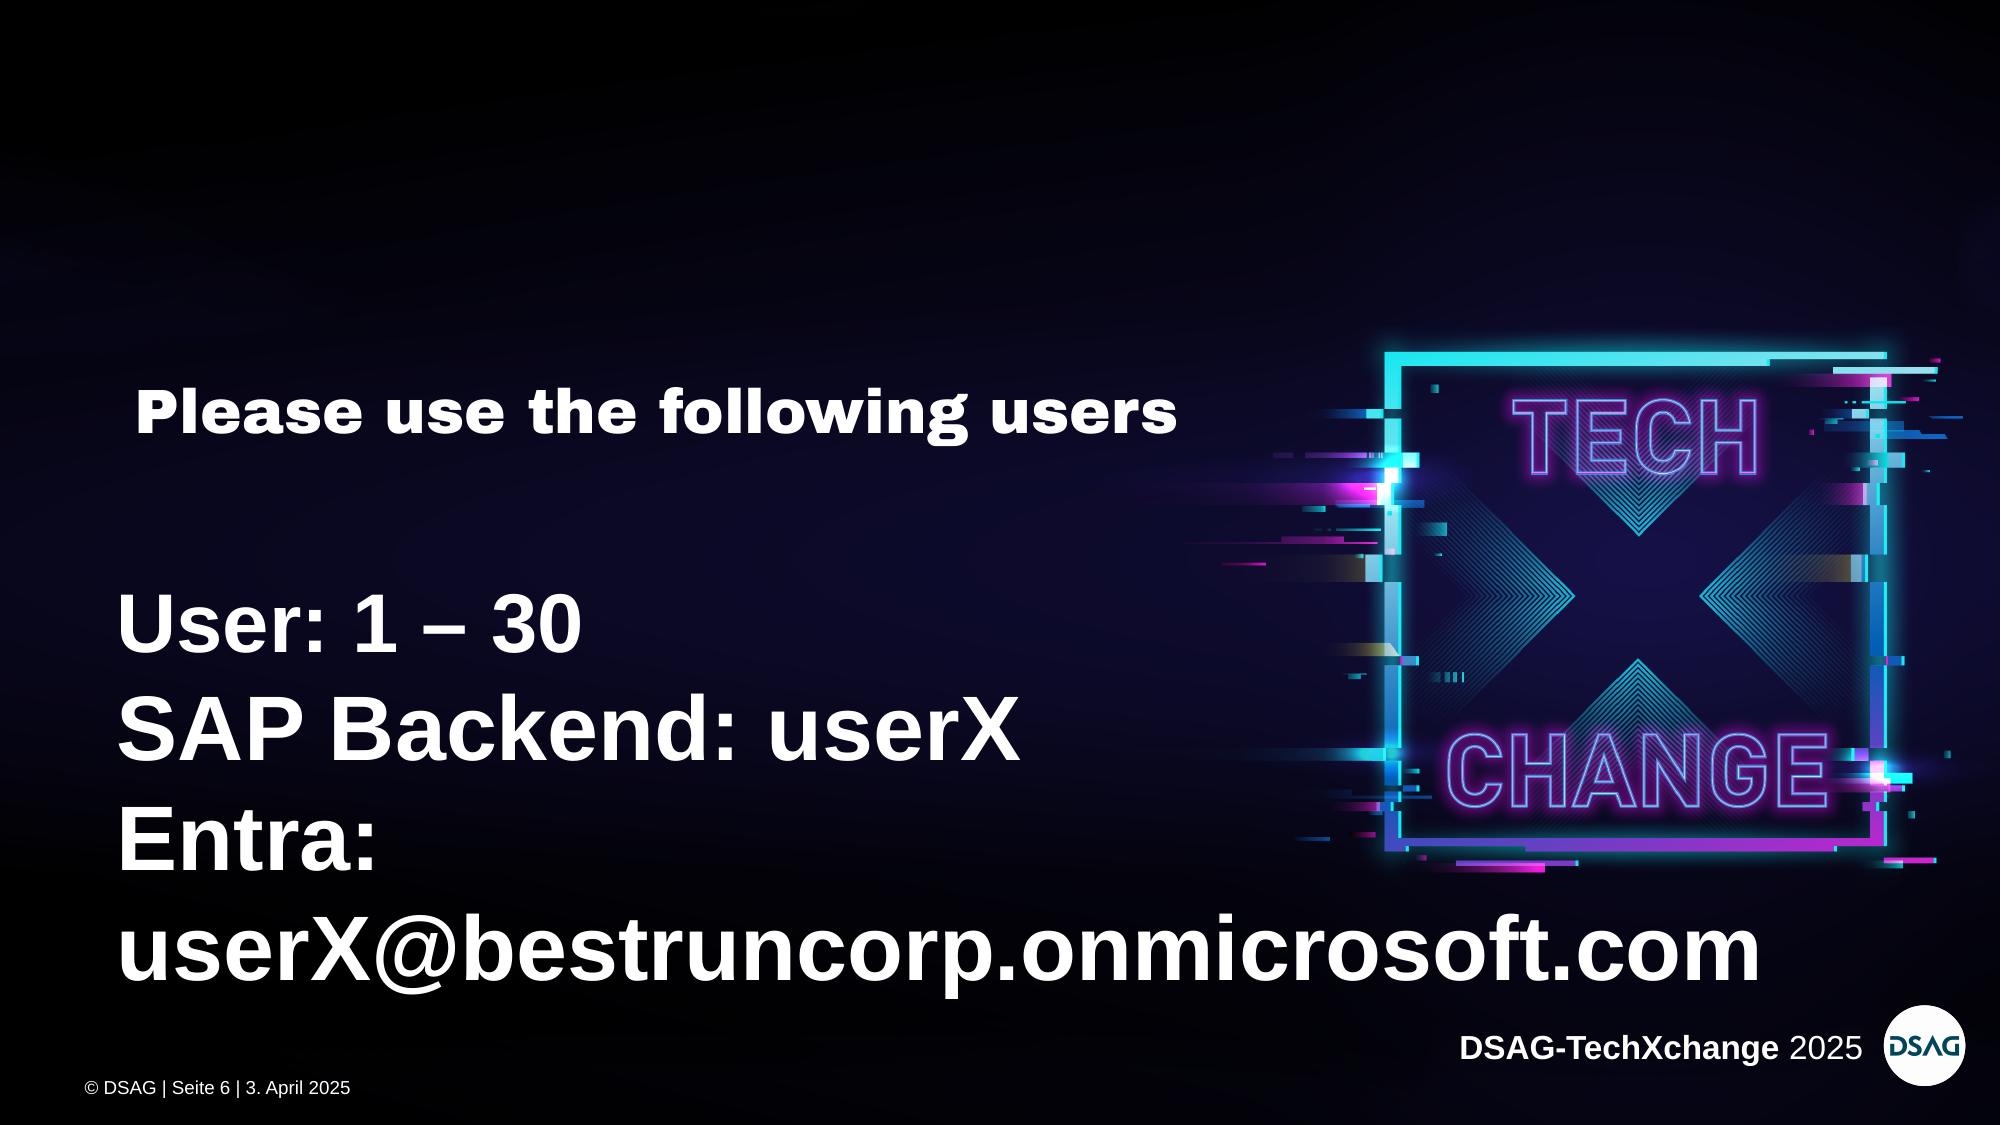

Please use the following users
User: 1 – 30
SAP Backend: userX
Entra: userX@bestruncorp.onmicrosoft.com